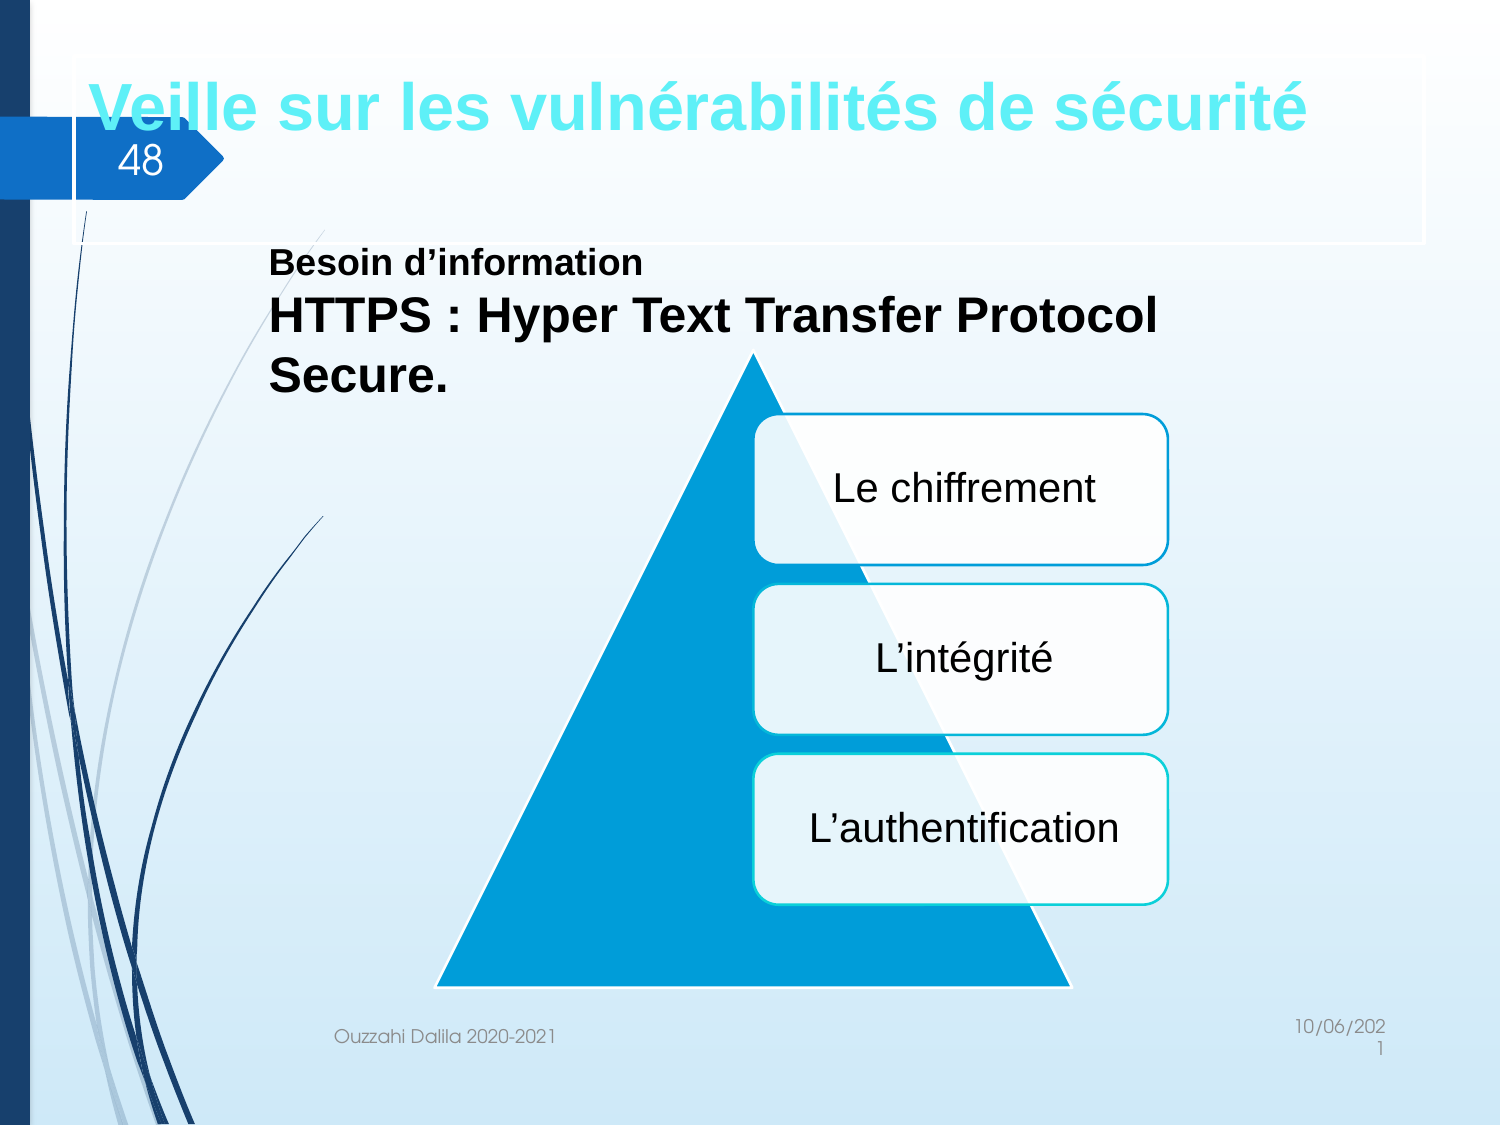

# Veille sur les vulnérabilités de sécurité
48
Besoin d’information
HTTPS : Hyper Text Transfer Protocol Secure.
Le chiffrement
L’intégrité
L’authentification
10/06/2021
Ouzzahi Dalila 2020-2021